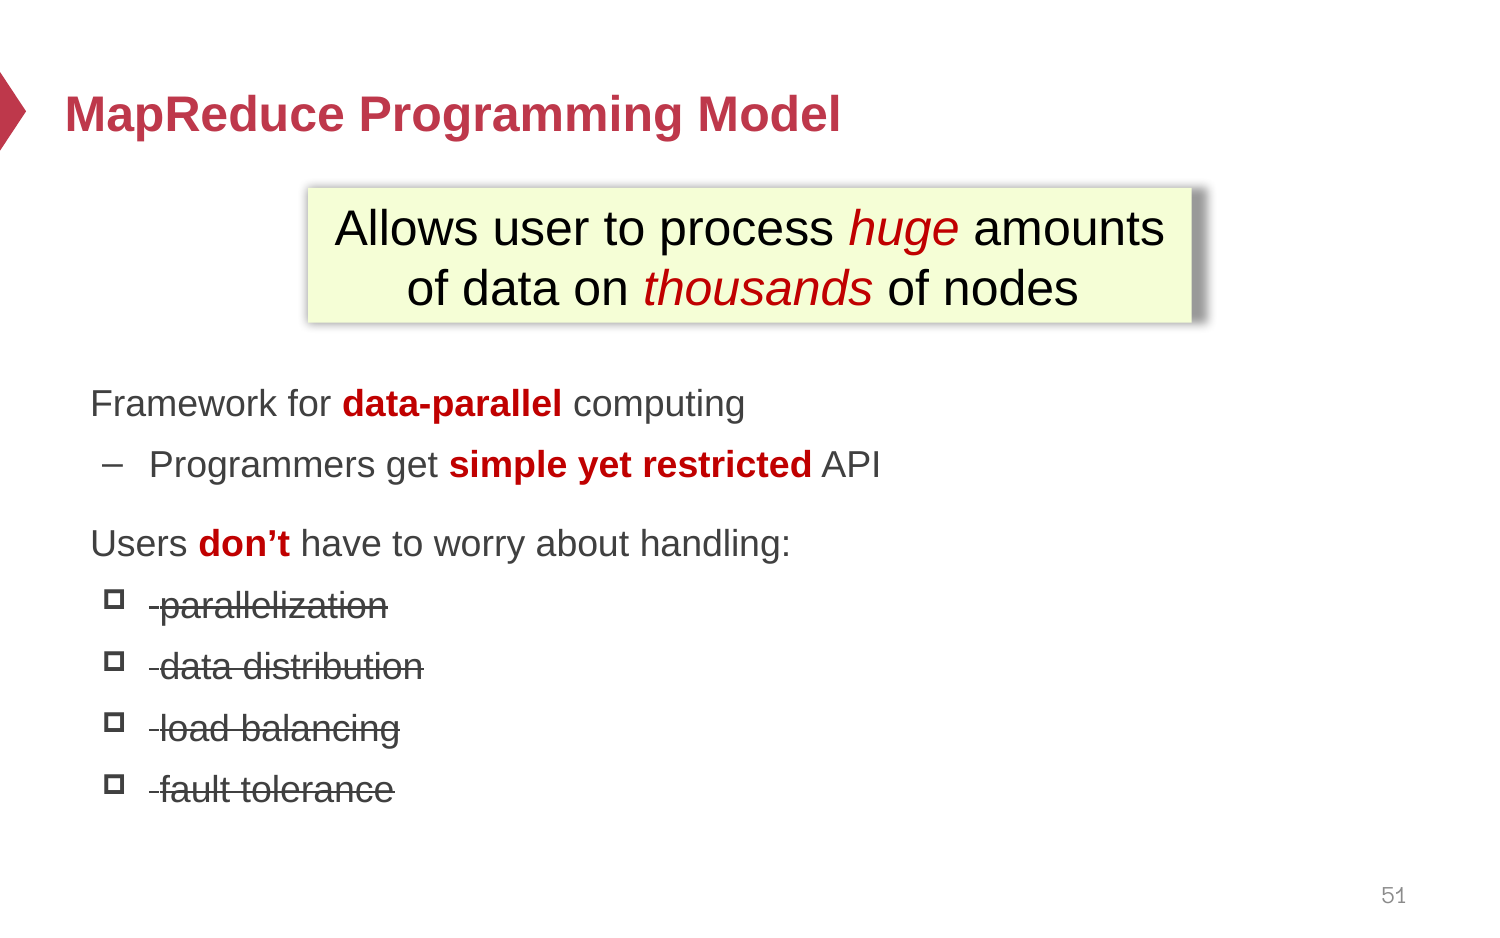

# MapReduce Programming Model
Allows user to process huge amounts of data on thousands of nodes
Framework for data-parallel computing
Programmers get simple yet restricted API
Users don’t have to worry about handling:
 parallelization
 data distribution
 load balancing
 fault tolerance
51